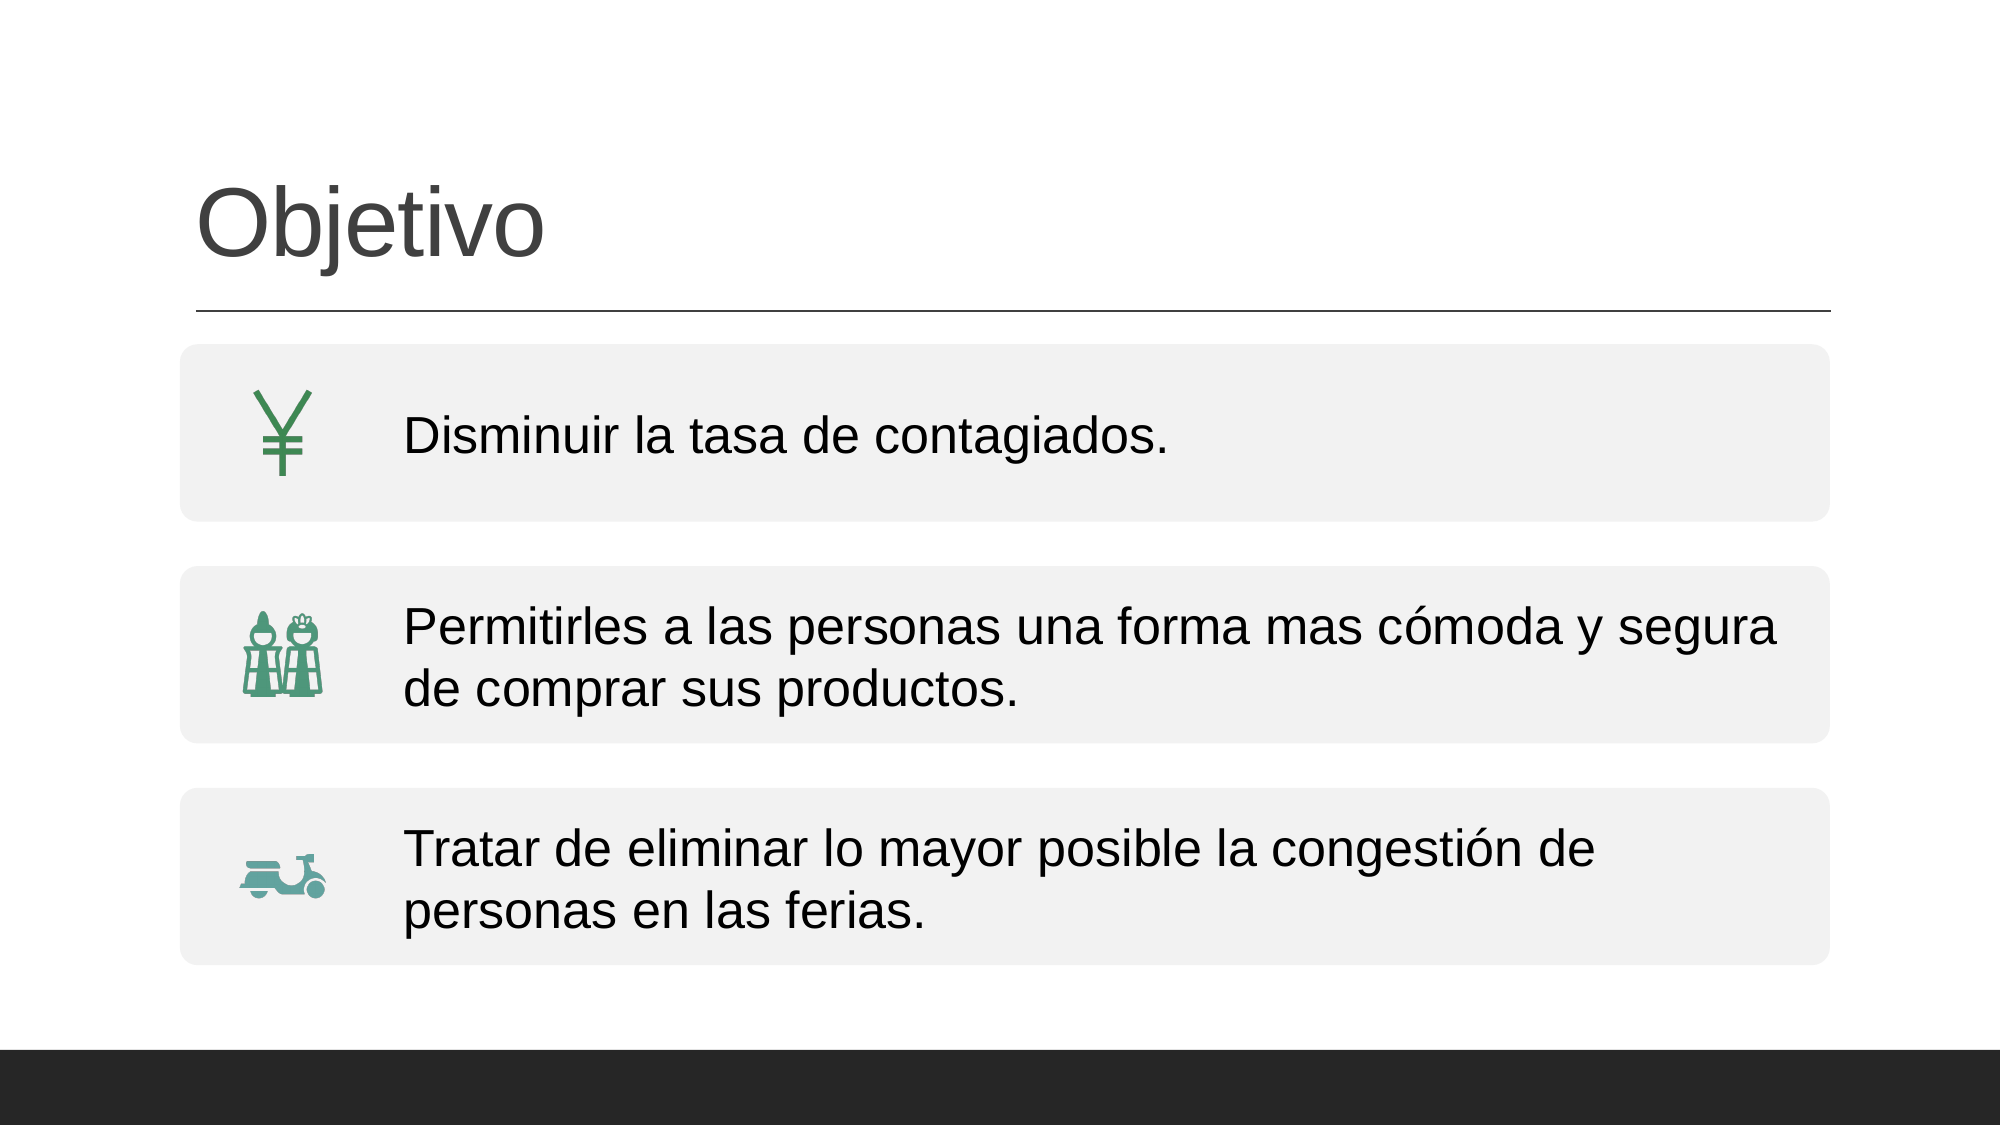

# Objetivo
Disminuir la tasa de contagiados.
Permitirles a las personas una forma mas cómoda y segura de comprar sus productos.
Tratar de eliminar lo mayor posible la congestión de personas en las ferias.